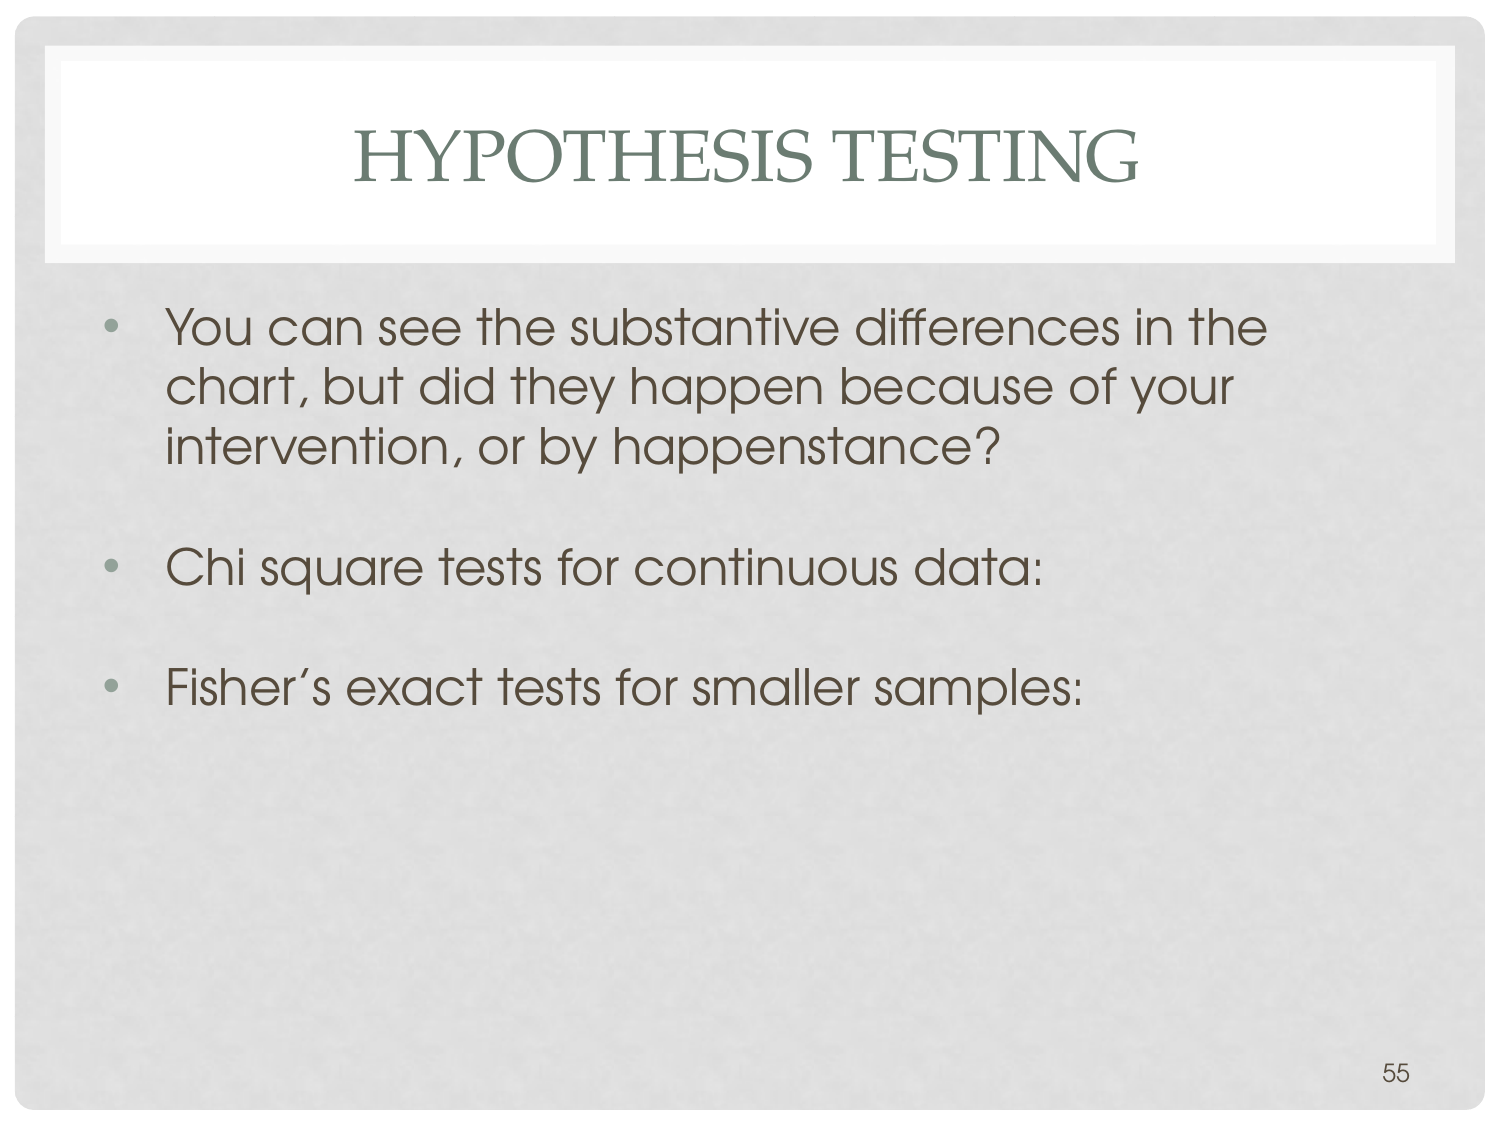

# HYPOTHESIS TESTING
You can see the substantive differences in the chart, but did they happen because of your intervention, or by happenstance?

Chi square tests for continuous data:

Fisher’s exact tests for smaller samples:

55